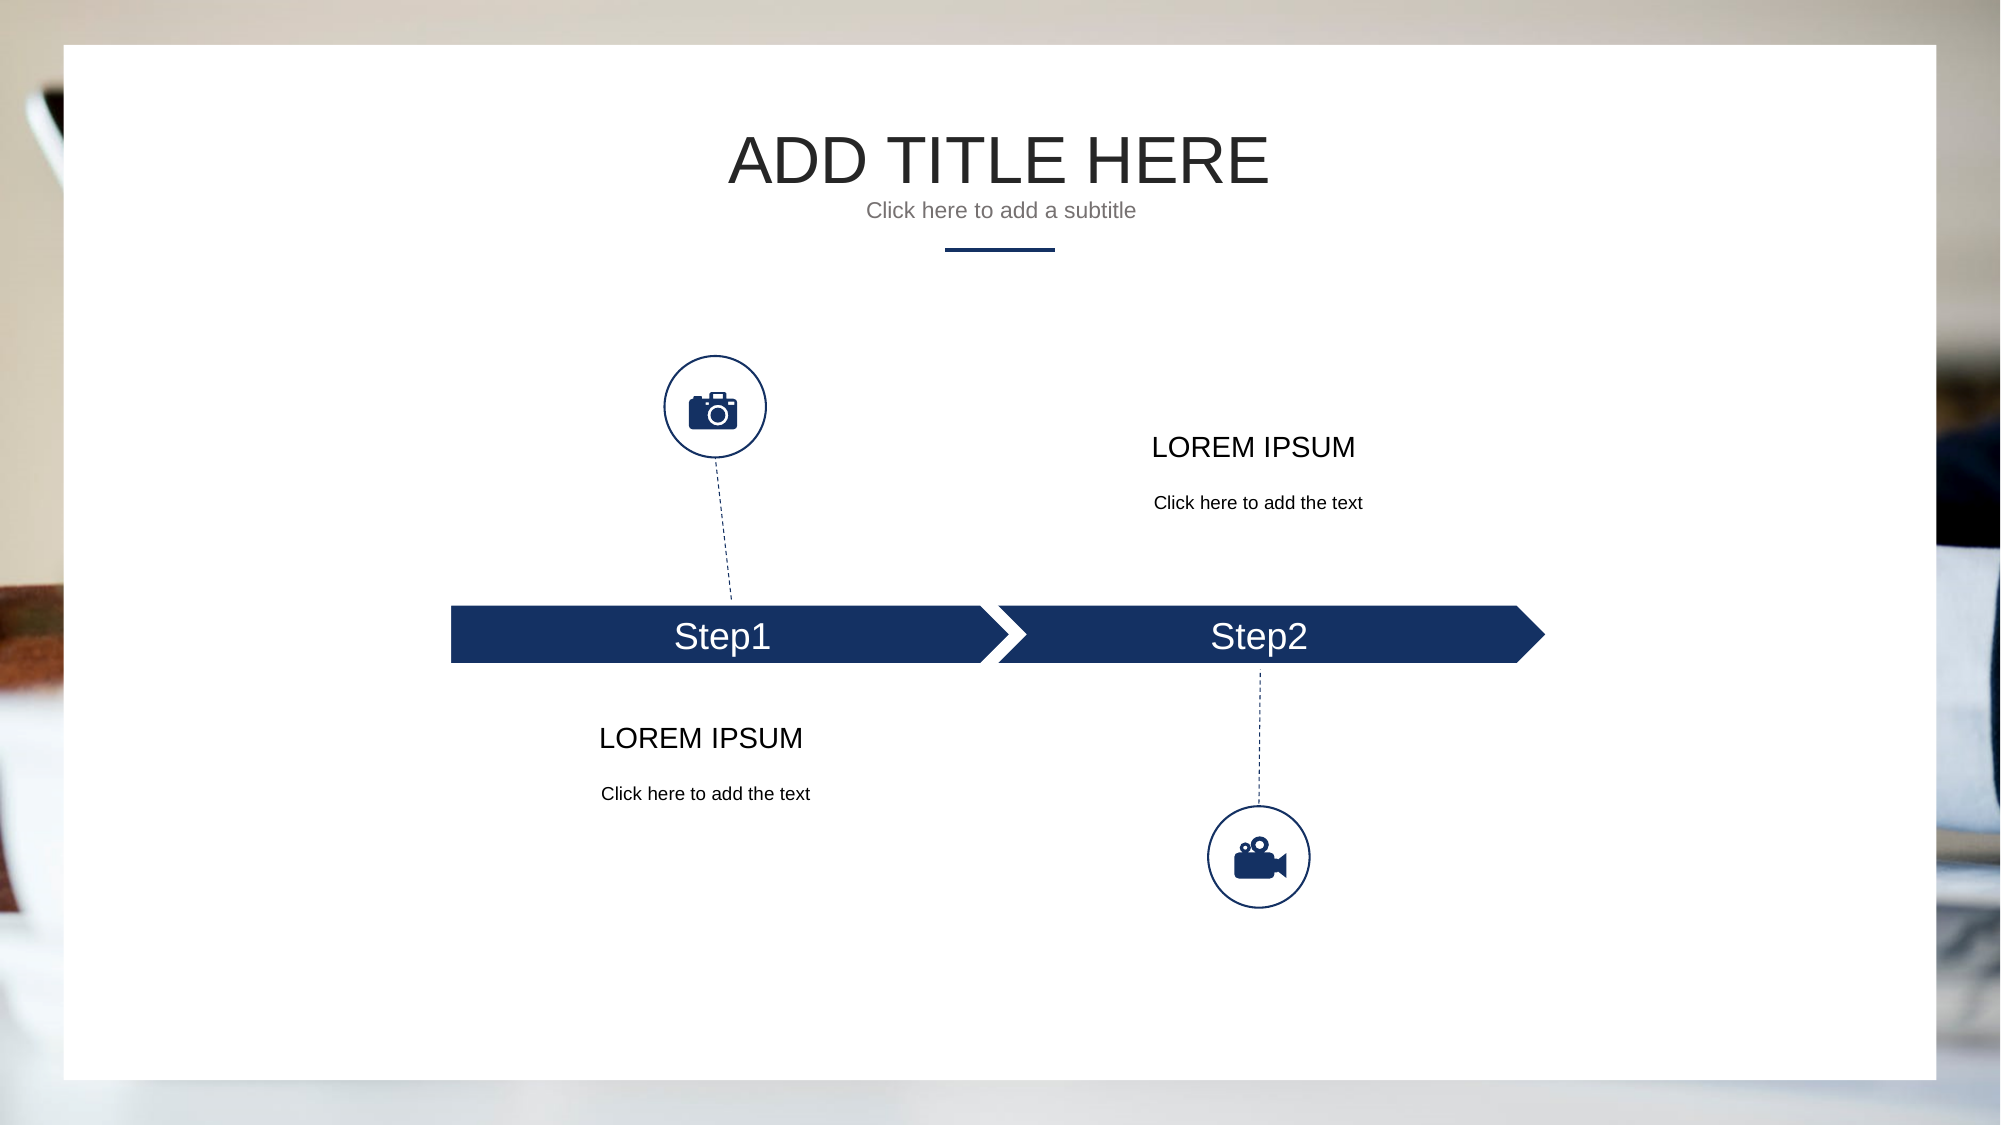

ADD TITLE HERE
Click here to add a subtitle

LOREM IPSUM
Click here to add the text
Step1
Step2
LOREM IPSUM
Click here to add the text